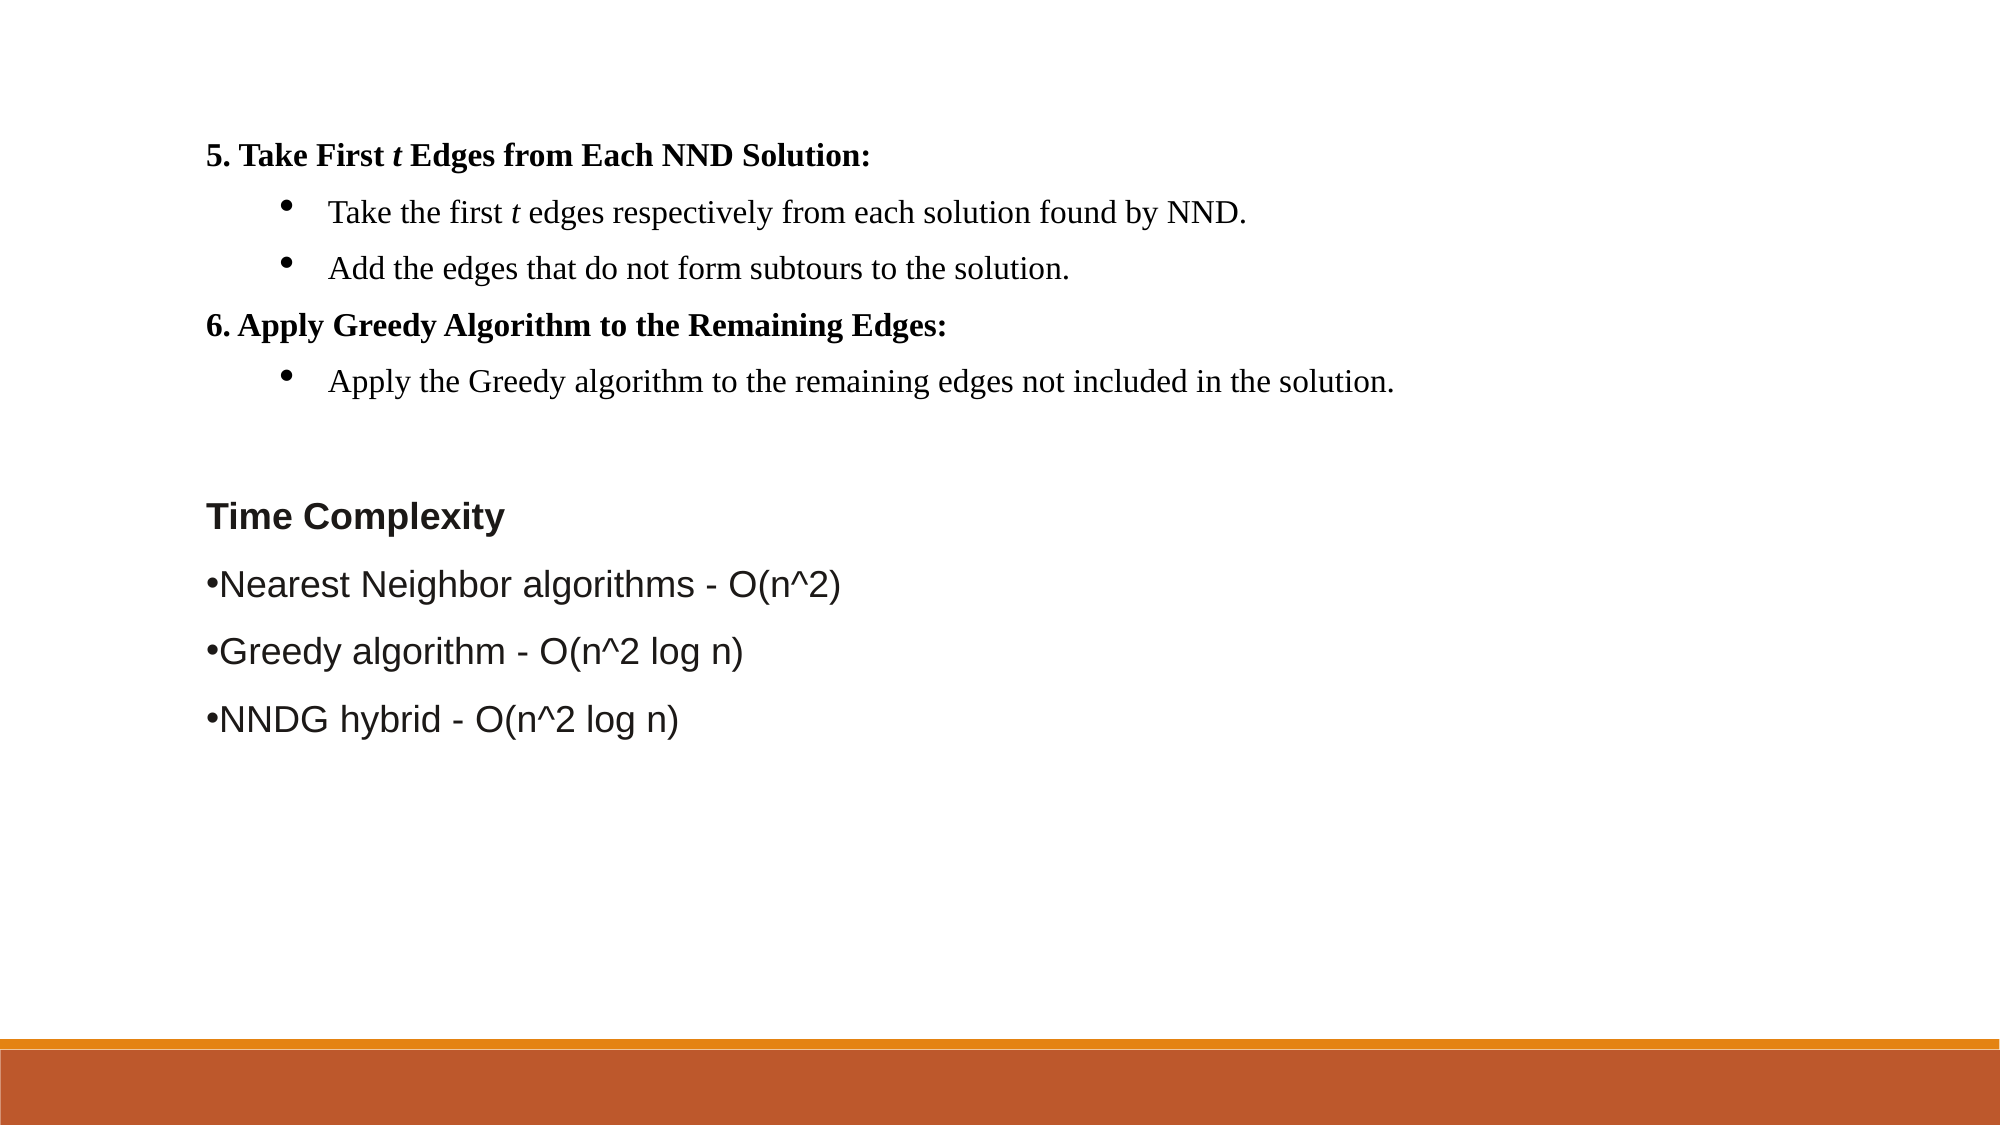

5. Take First t Edges from Each NND Solution:
Take the first t edges respectively from each solution found by NND.
Add the edges that do not form subtours to the solution.
6. Apply Greedy Algorithm to the Remaining Edges:
Apply the Greedy algorithm to the remaining edges not included in the solution.
Time Complexity
Nearest Neighbor algorithms - O(n^2)
Greedy algorithm - O(n^2 log n)
NNDG hybrid - O(n^2 log n)